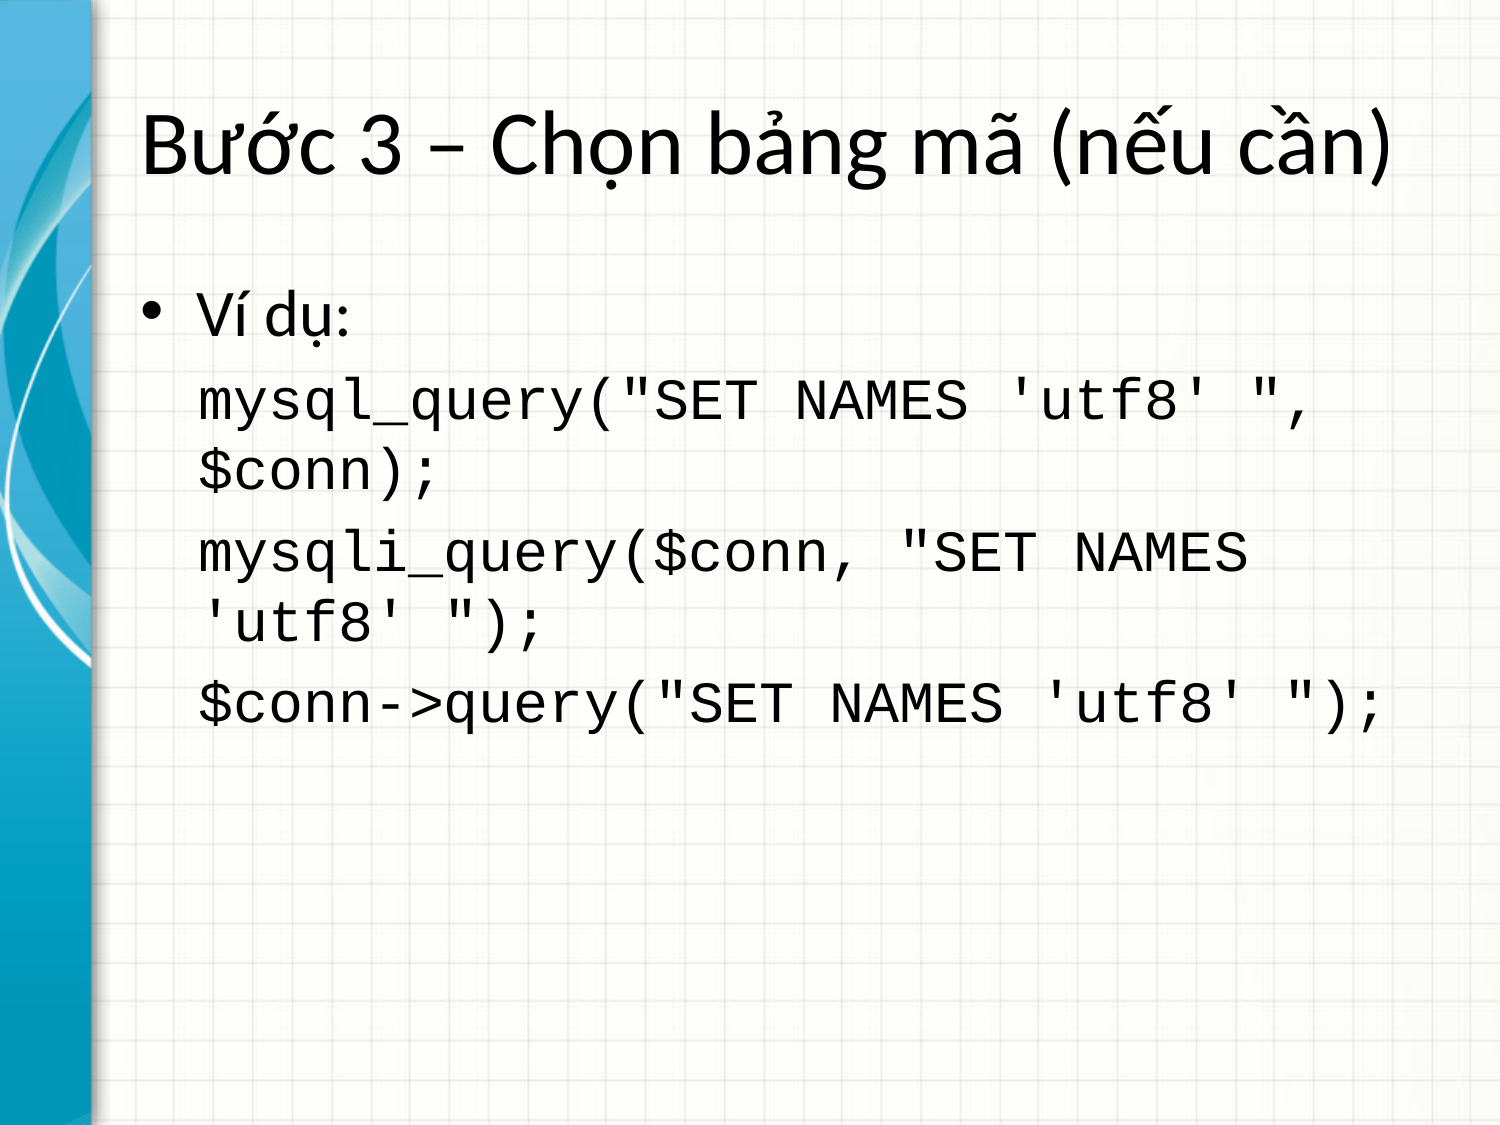

# Bước 3 – Chọn bảng mã (nếu cần)
Ví dụ:
mysql_query("SET NAMES 'utf8' ", $conn);
mysqli_query($conn, "SET NAMES 'utf8' ");
$conn->query("SET NAMES 'utf8' ");